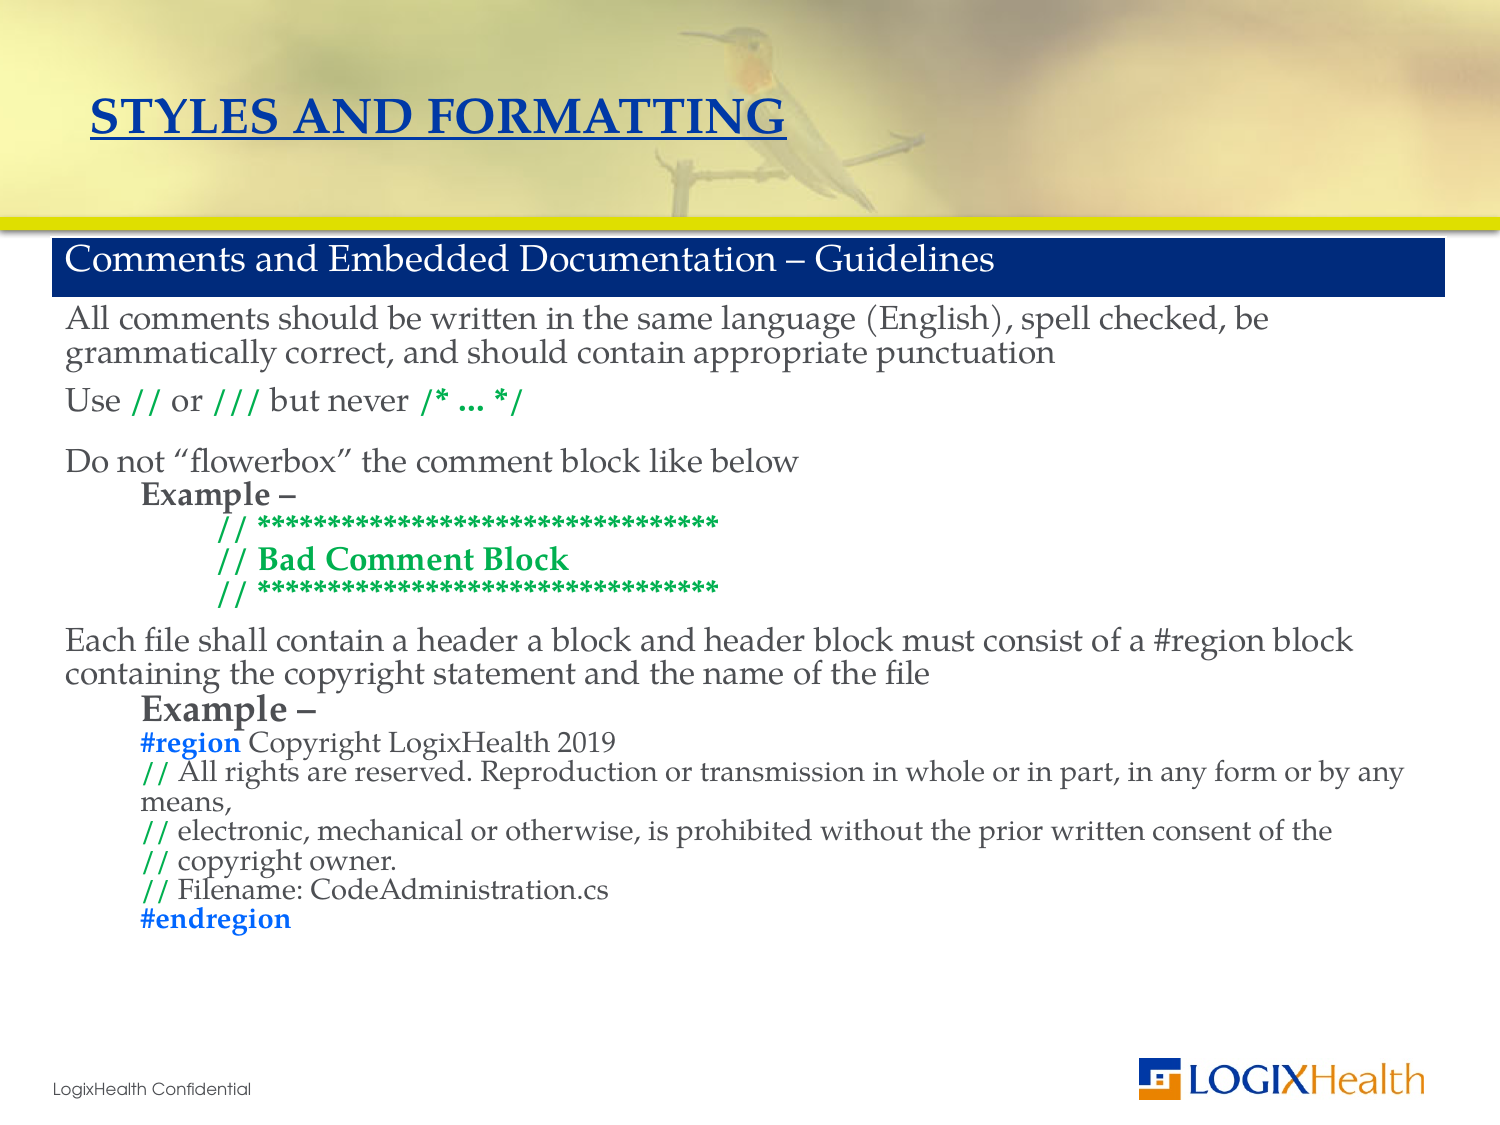

# Styles and Formatting
| Comments and Embedded Documentation – Guidelines |
| --- |
| All comments should be written in the same language (English), spell checked, be grammatically correct, and should contain appropriate punctuation |
| Use // or /// but never /\* … \*/ |
| Do not “flowerbox” the comment block like below Example – // \*\*\*\*\*\*\*\*\*\*\*\*\*\*\*\*\*\*\*\*\*\*\*\*\*\*\*\*\*\*\*\*\* // Bad Comment Block // \*\*\*\*\*\*\*\*\*\*\*\*\*\*\*\*\*\*\*\*\*\*\*\*\*\*\*\*\*\*\*\*\* |
| Each file shall contain a header a block and header block must consist of a #region block containing the copyright statement and the name of the file Example – #region Copyright LogixHealth 2019 // All rights are reserved. Reproduction or transmission in whole or in part, in any form or by any means, // electronic, mechanical or otherwise, is prohibited without the prior written consent of the // copyright owner. // Filename: CodeAdministration.cs #endregion |